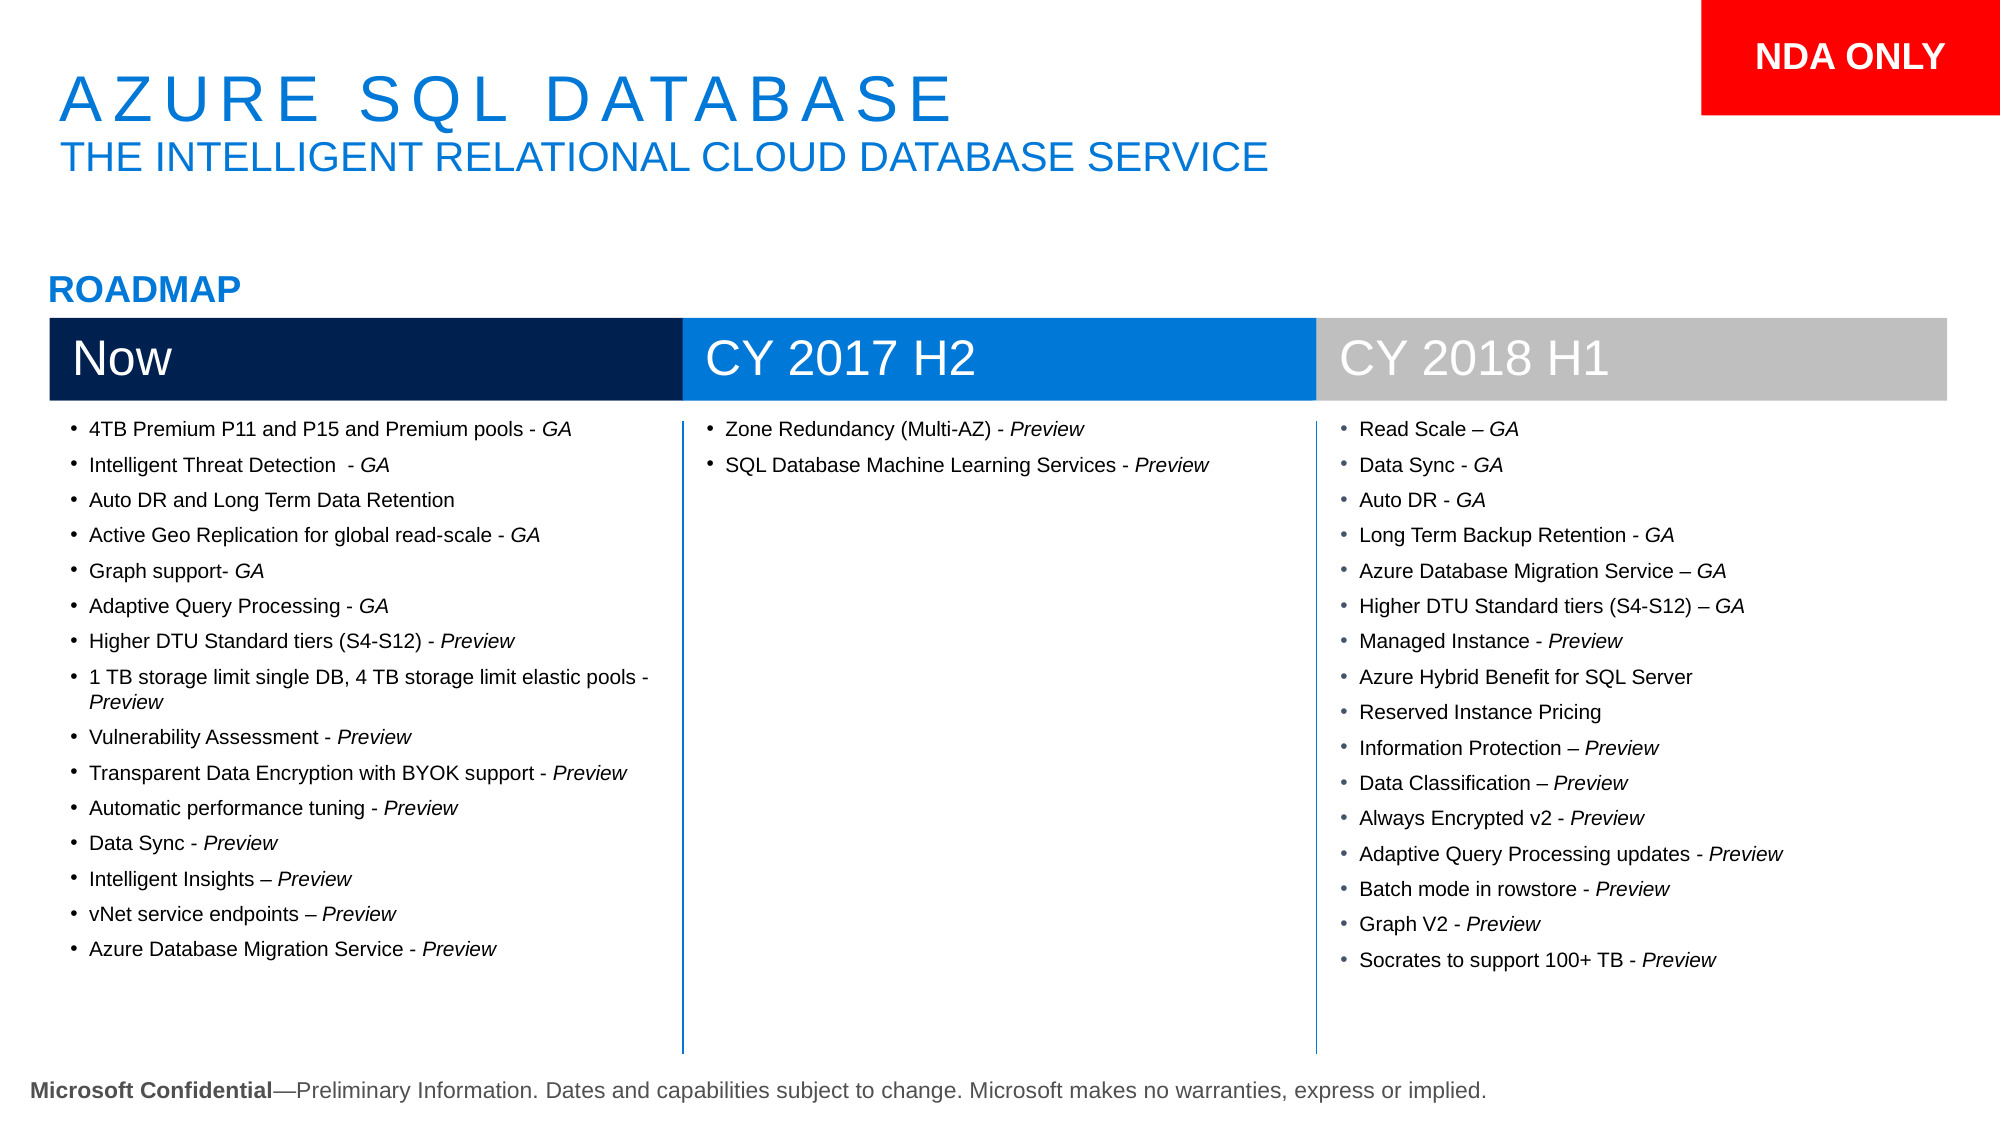

NDA ONLY
Azure SQL Database
The intelligent relational cloud database service
ROADMAP
Now
CY 2017 H2
CY 2018 H1

4TB Premium P11 and P15 and Premium pools - GA
Intelligent Threat Detection  - GA
Auto DR and Long Term Data Retention
Active Geo Replication for global read-scale - GA
Graph support- GA
Adaptive Query Processing - GA
Higher DTU Standard tiers (S4-S12) - Preview
1 TB storage limit single DB, 4 TB storage limit elastic pools - Preview
Vulnerability Assessment - Preview
Transparent Data Encryption with BYOK support - Preview
Automatic performance tuning - Preview
Data Sync - Preview
Intelligent Insights – Preview
vNet service endpoints – Preview
Azure Database Migration Service - Preview
Zone Redundancy (Multi-AZ) - Preview
SQL Database Machine Learning Services - Preview
Read Scale – GA
Data Sync - GA
Auto DR - GA
Long Term Backup Retention - GA
Azure Database Migration Service – GA
Higher DTU Standard tiers (S4-S12) – GA
Managed Instance - Preview
Azure Hybrid Benefit for SQL Server
Reserved Instance Pricing
Information Protection – Preview
Data Classification – Preview
Always Encrypted v2 - Preview
Adaptive Query Processing updates - Preview
Batch mode in rowstore - Preview
Graph V2 - Preview
Socrates to support 100+ TB - Preview

Microsoft Confidential—Preliminary Information. Dates and capabilities subject to change. Microsoft makes no warranties, express or implied.